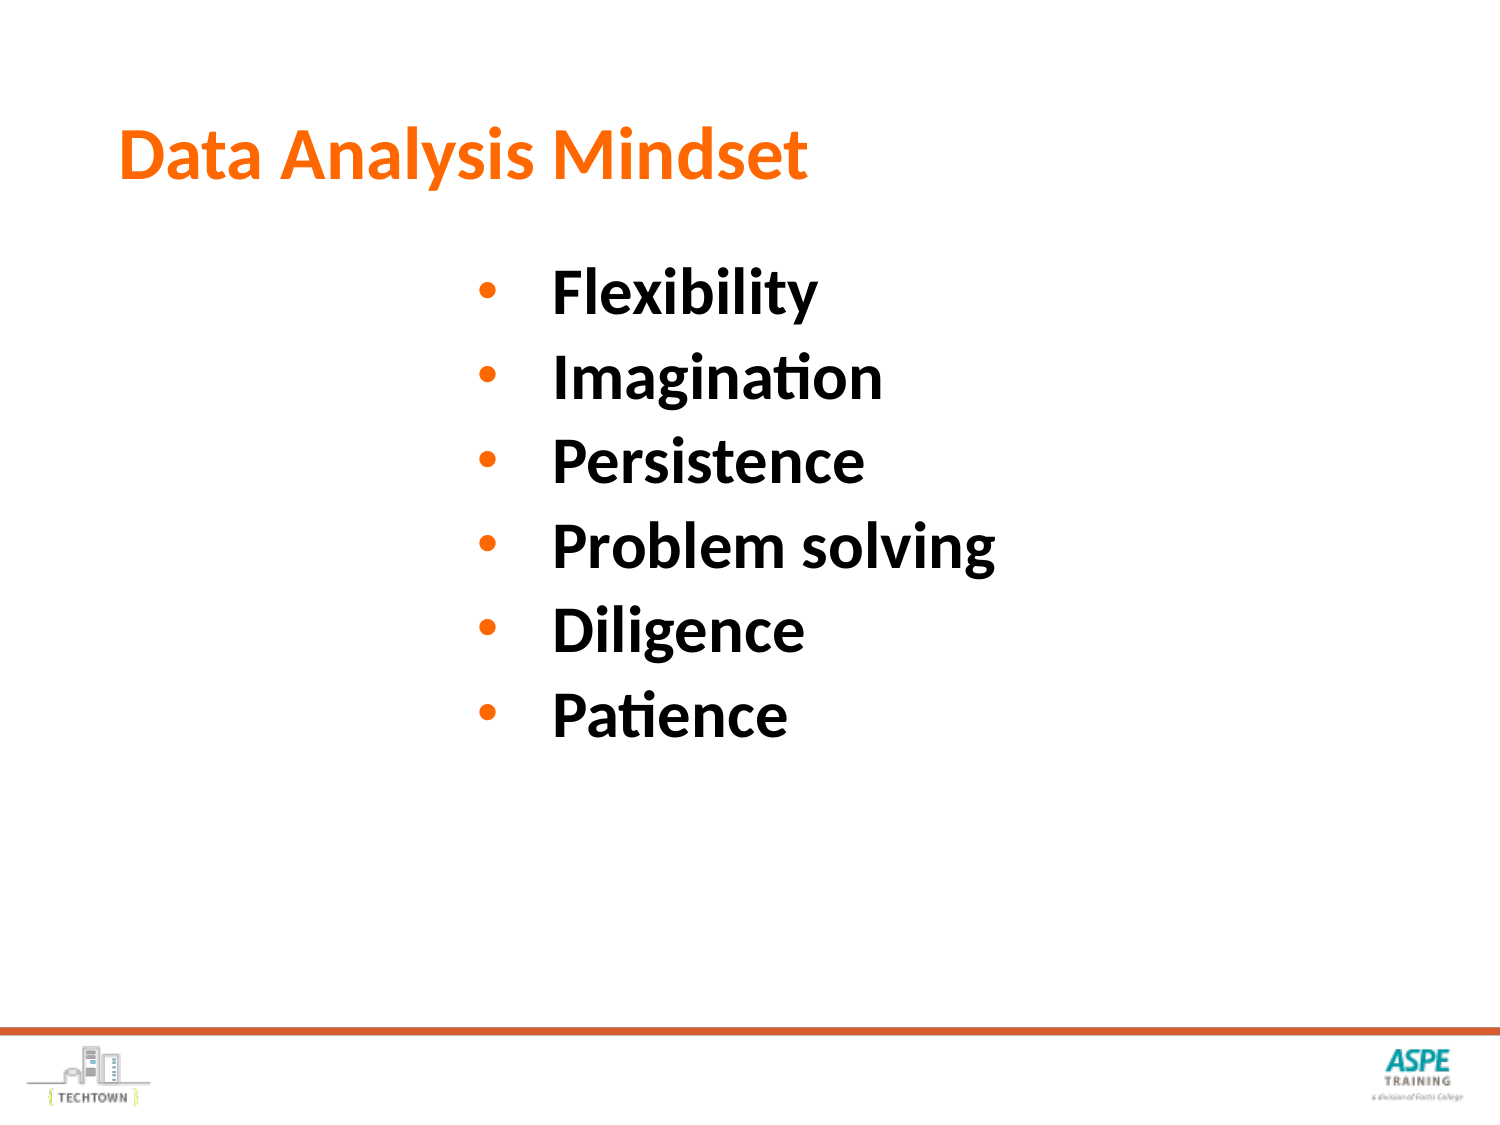

# Data Analysis Mindset
Flexibility
Imagination
Persistence
Problem solving
Diligence
Patience